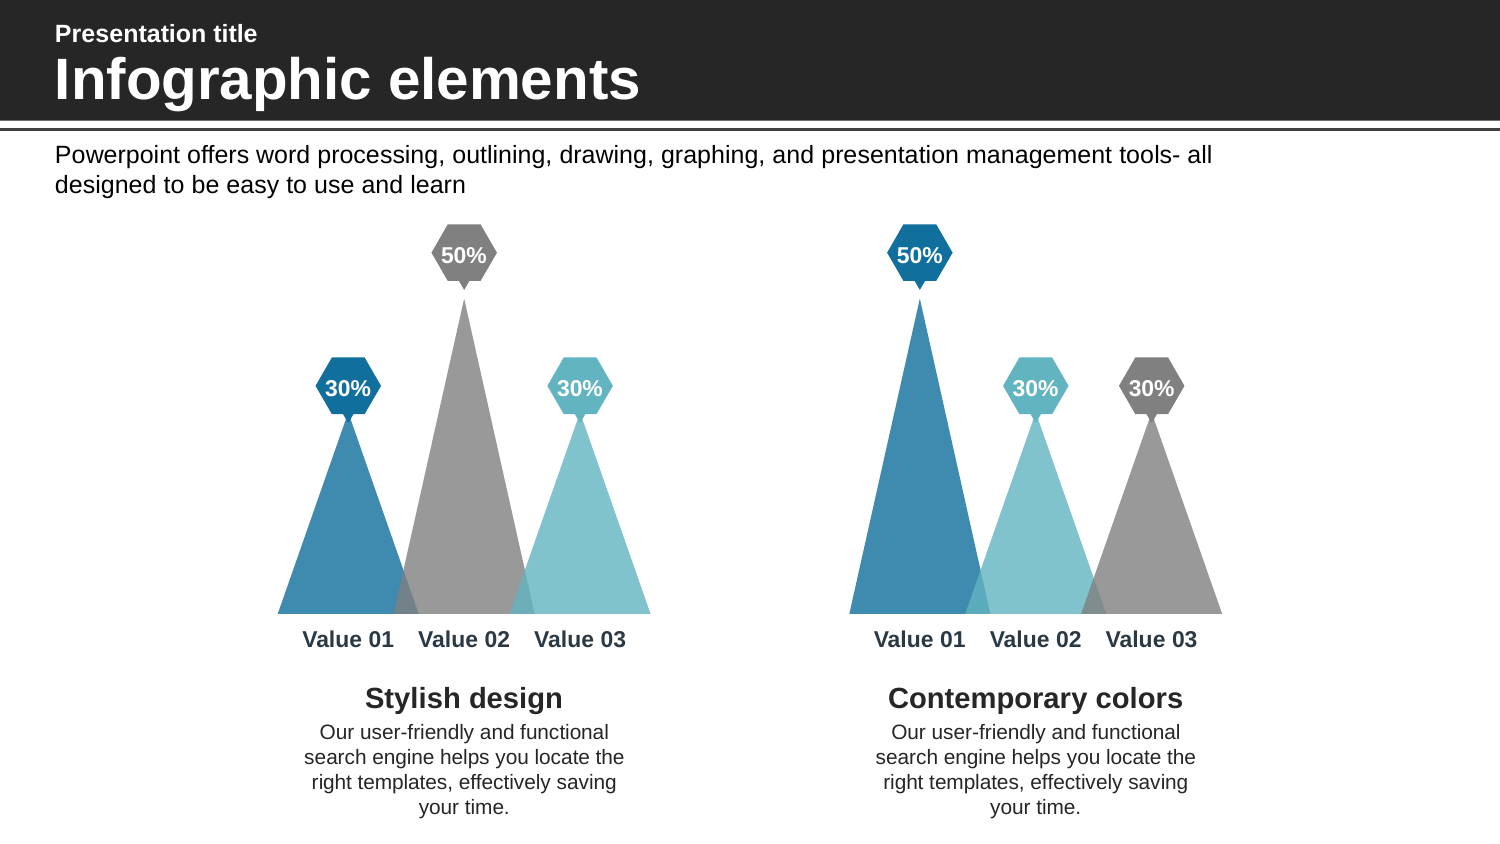

Presentation title
Infographic elements
Powerpoint offers word processing, outlining, drawing, graphing, and presentation management tools- all designed to be easy to use and learn

50%

50%

30%

30%

30%

30%

Value 01
Value 02
Value 03
Value 01
Value 02
Value 03
Stylish design
Our user-friendly and functional search engine helps you locate the right templates, effectively saving your time.
Contemporary colors
Our user-friendly and functional search engine helps you locate the right templates, effectively saving your time.